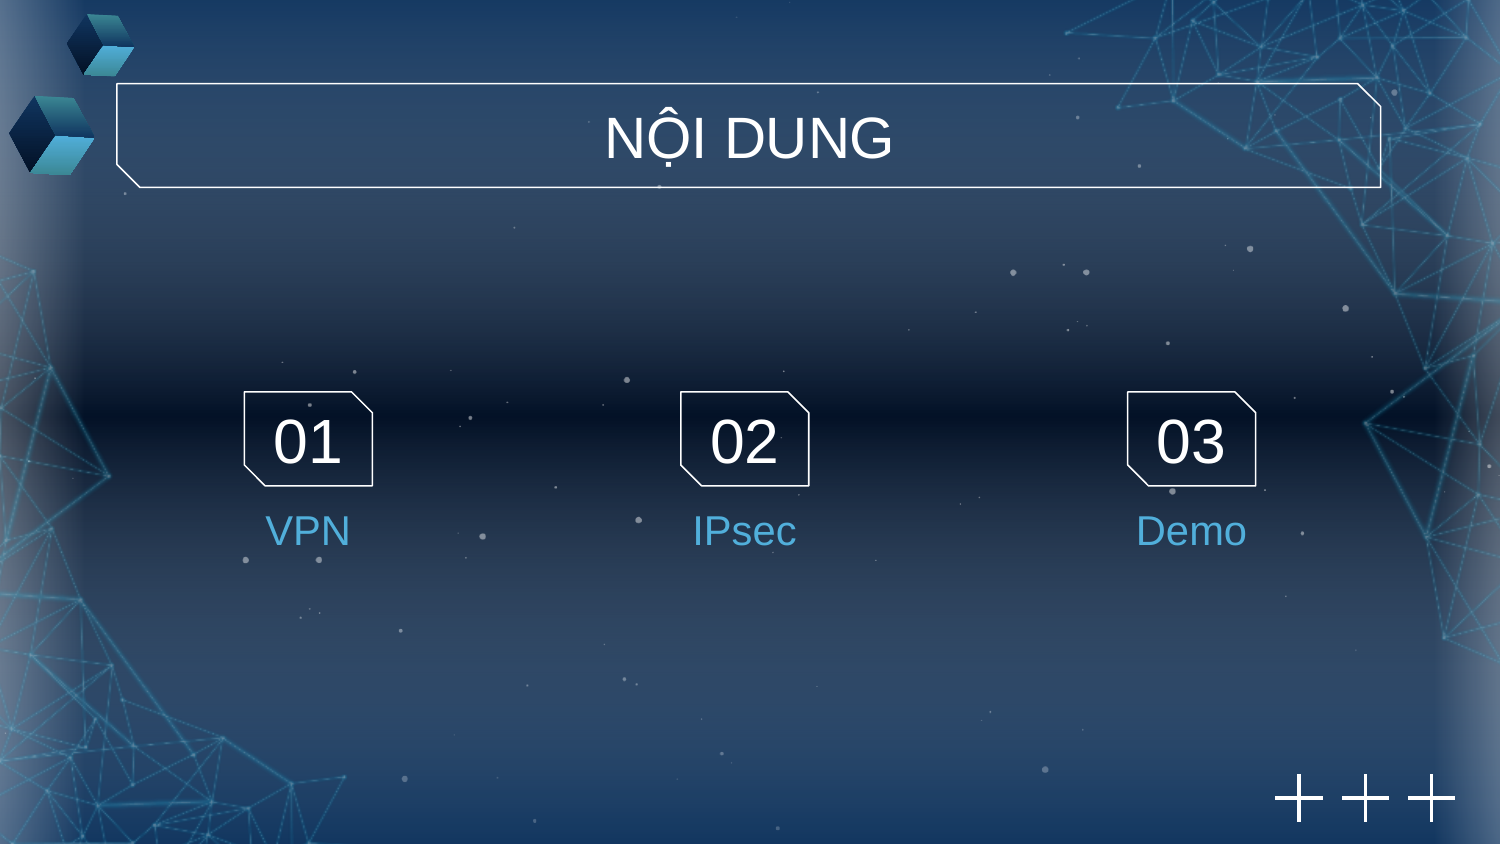

NỘI DUNG

01
02
03
# VPN
IPsec
Demo